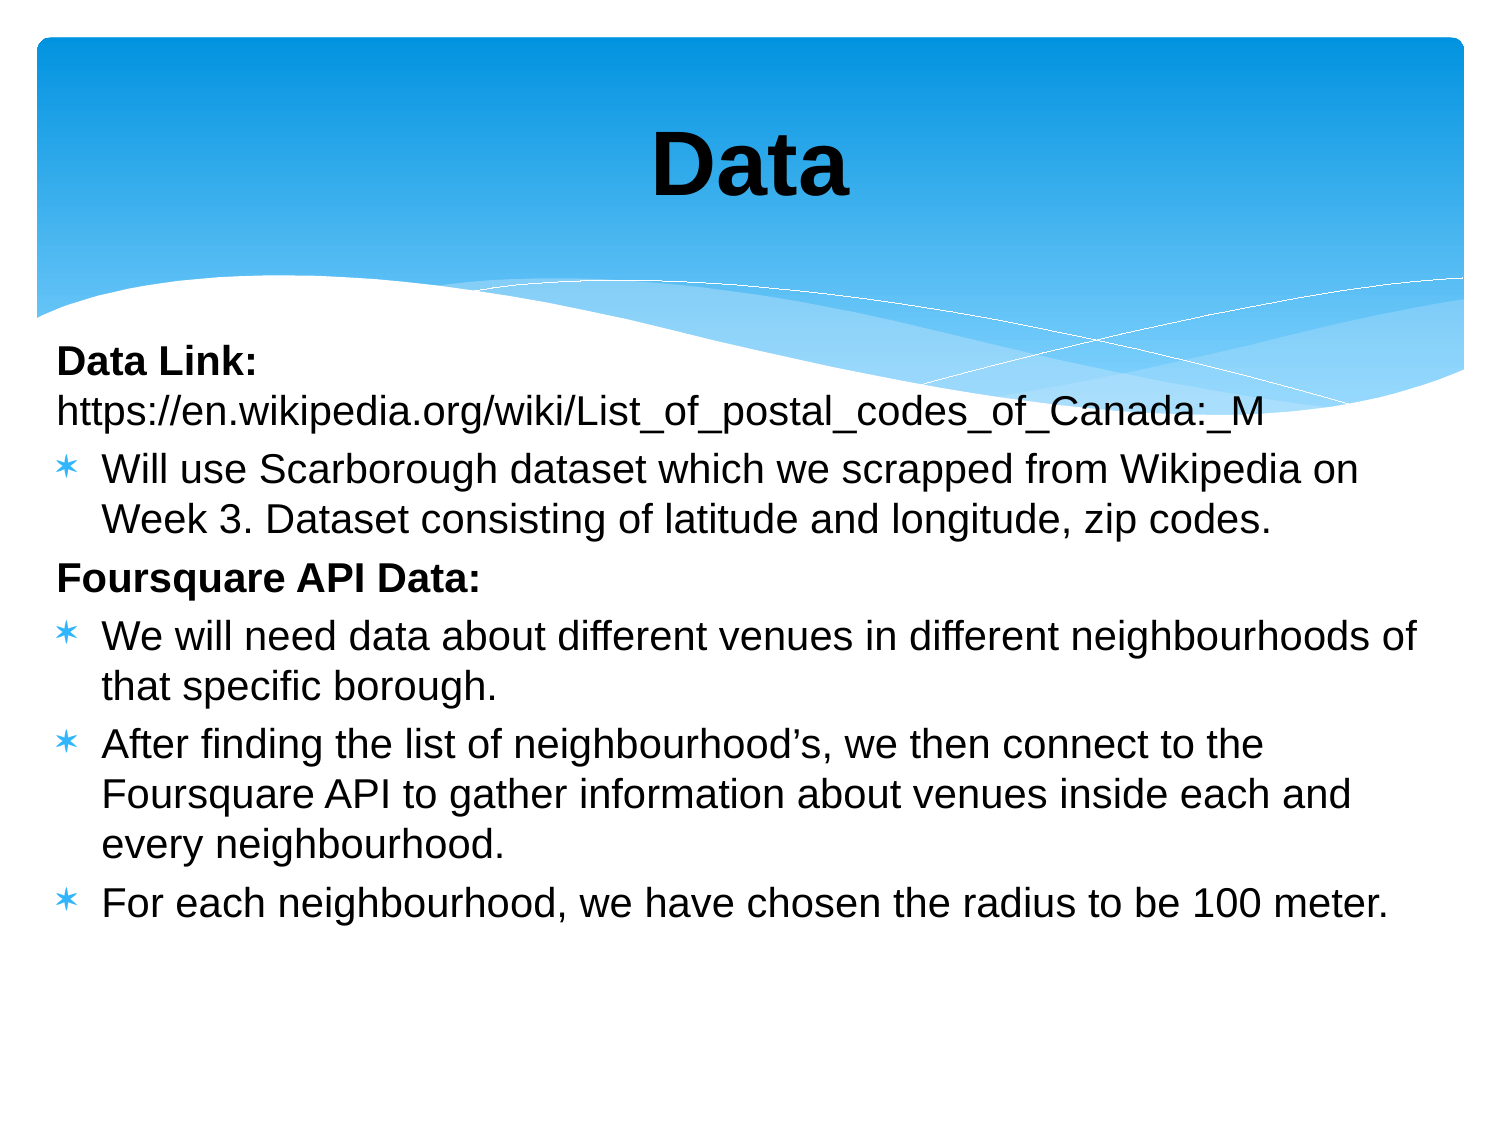

# Data
Data Link: https://en.wikipedia.org/wiki/List_of_postal_codes_of_Canada:_M
Will use Scarborough dataset which we scrapped from Wikipedia on Week 3. Dataset consisting of latitude and longitude, zip codes.
Foursquare API Data:
We will need data about different venues in different neighbourhoods of that specific borough.
After finding the list of neighbourhood’s, we then connect to the Foursquare API to gather information about venues inside each and every neighbourhood.
For each neighbourhood, we have chosen the radius to be 100 meter.